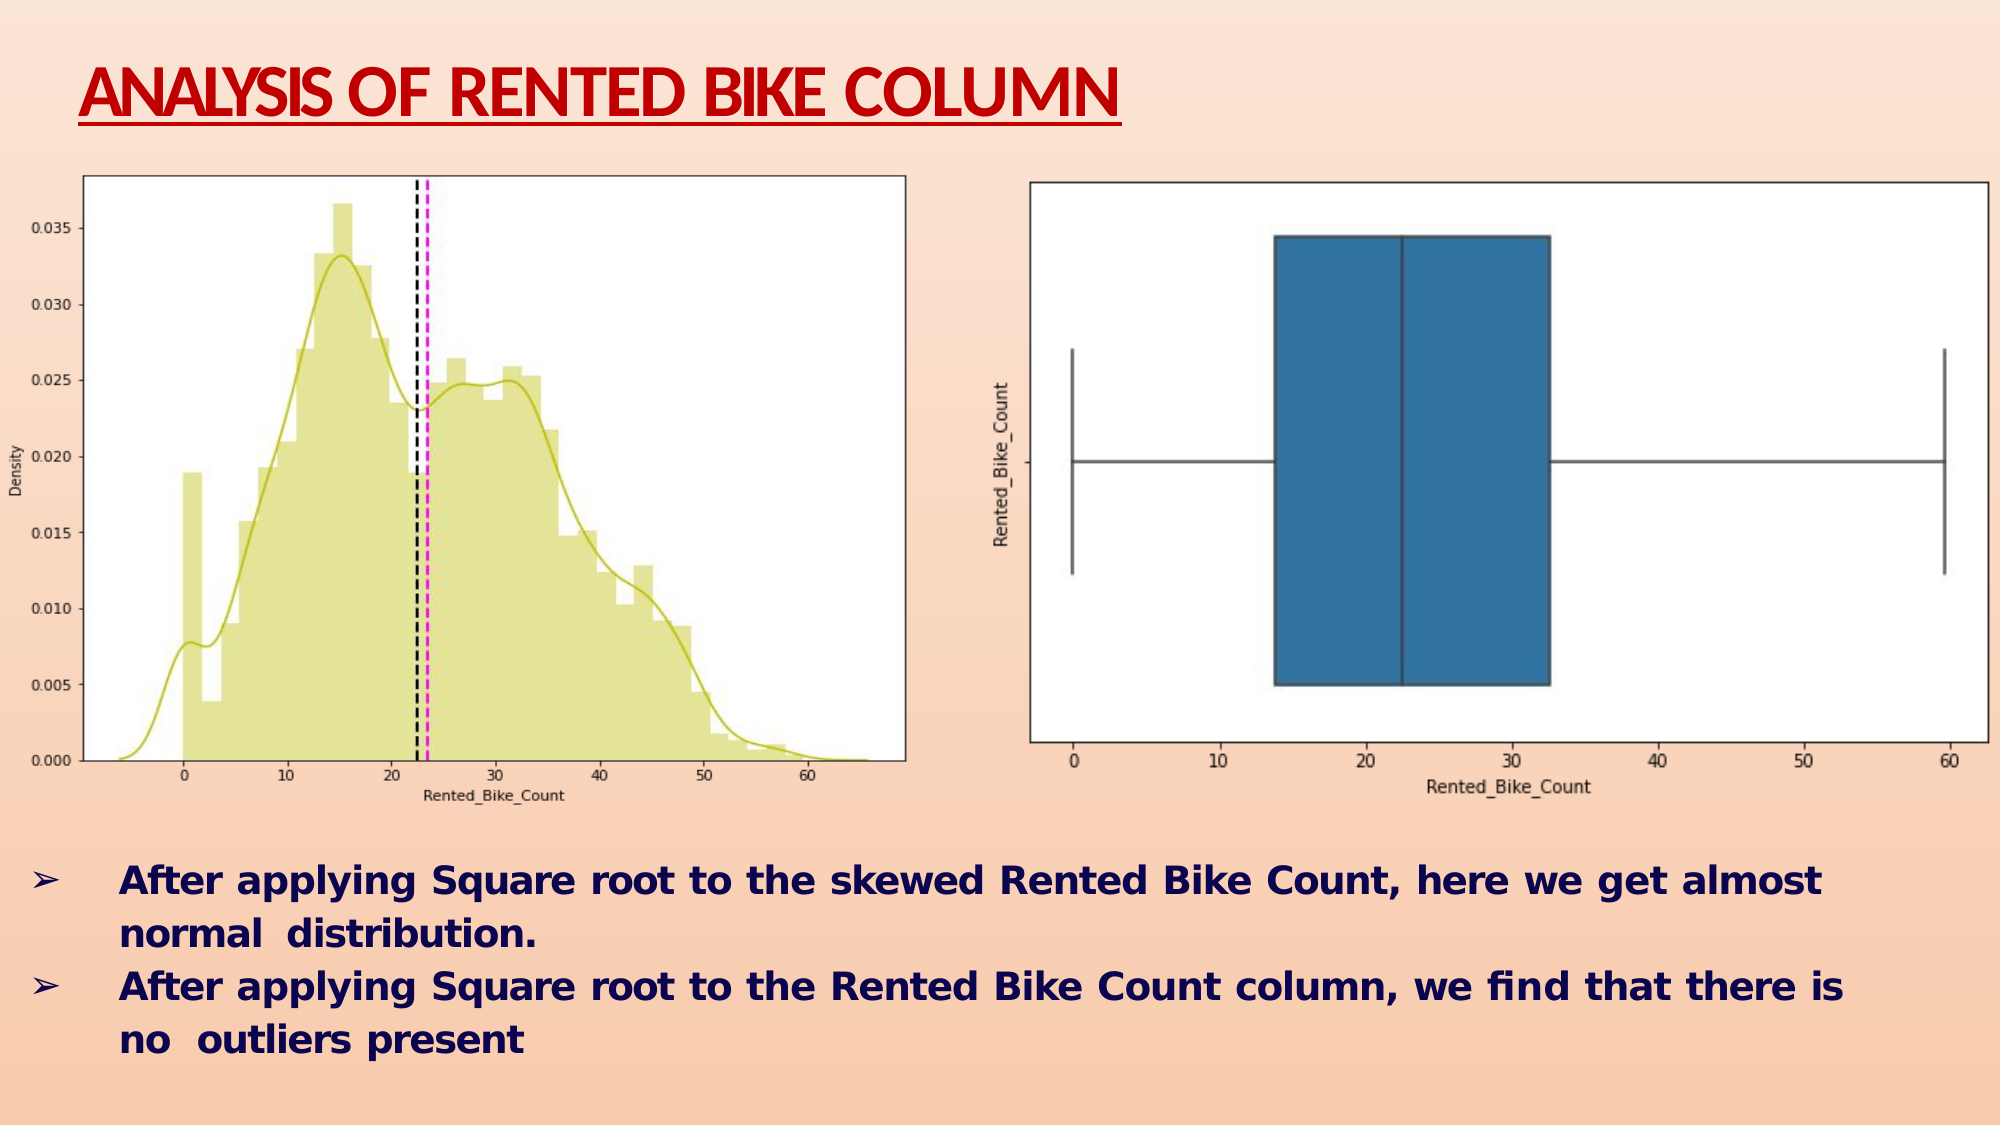

# ANALYSIS OF RENTED BIKE COLUMN

After applying Square root to the skewed Rented Bike Count, here we get almost normal  distribution.
After applying Square root to the Rented Bike Count column, we ﬁnd that there is no  outliers present